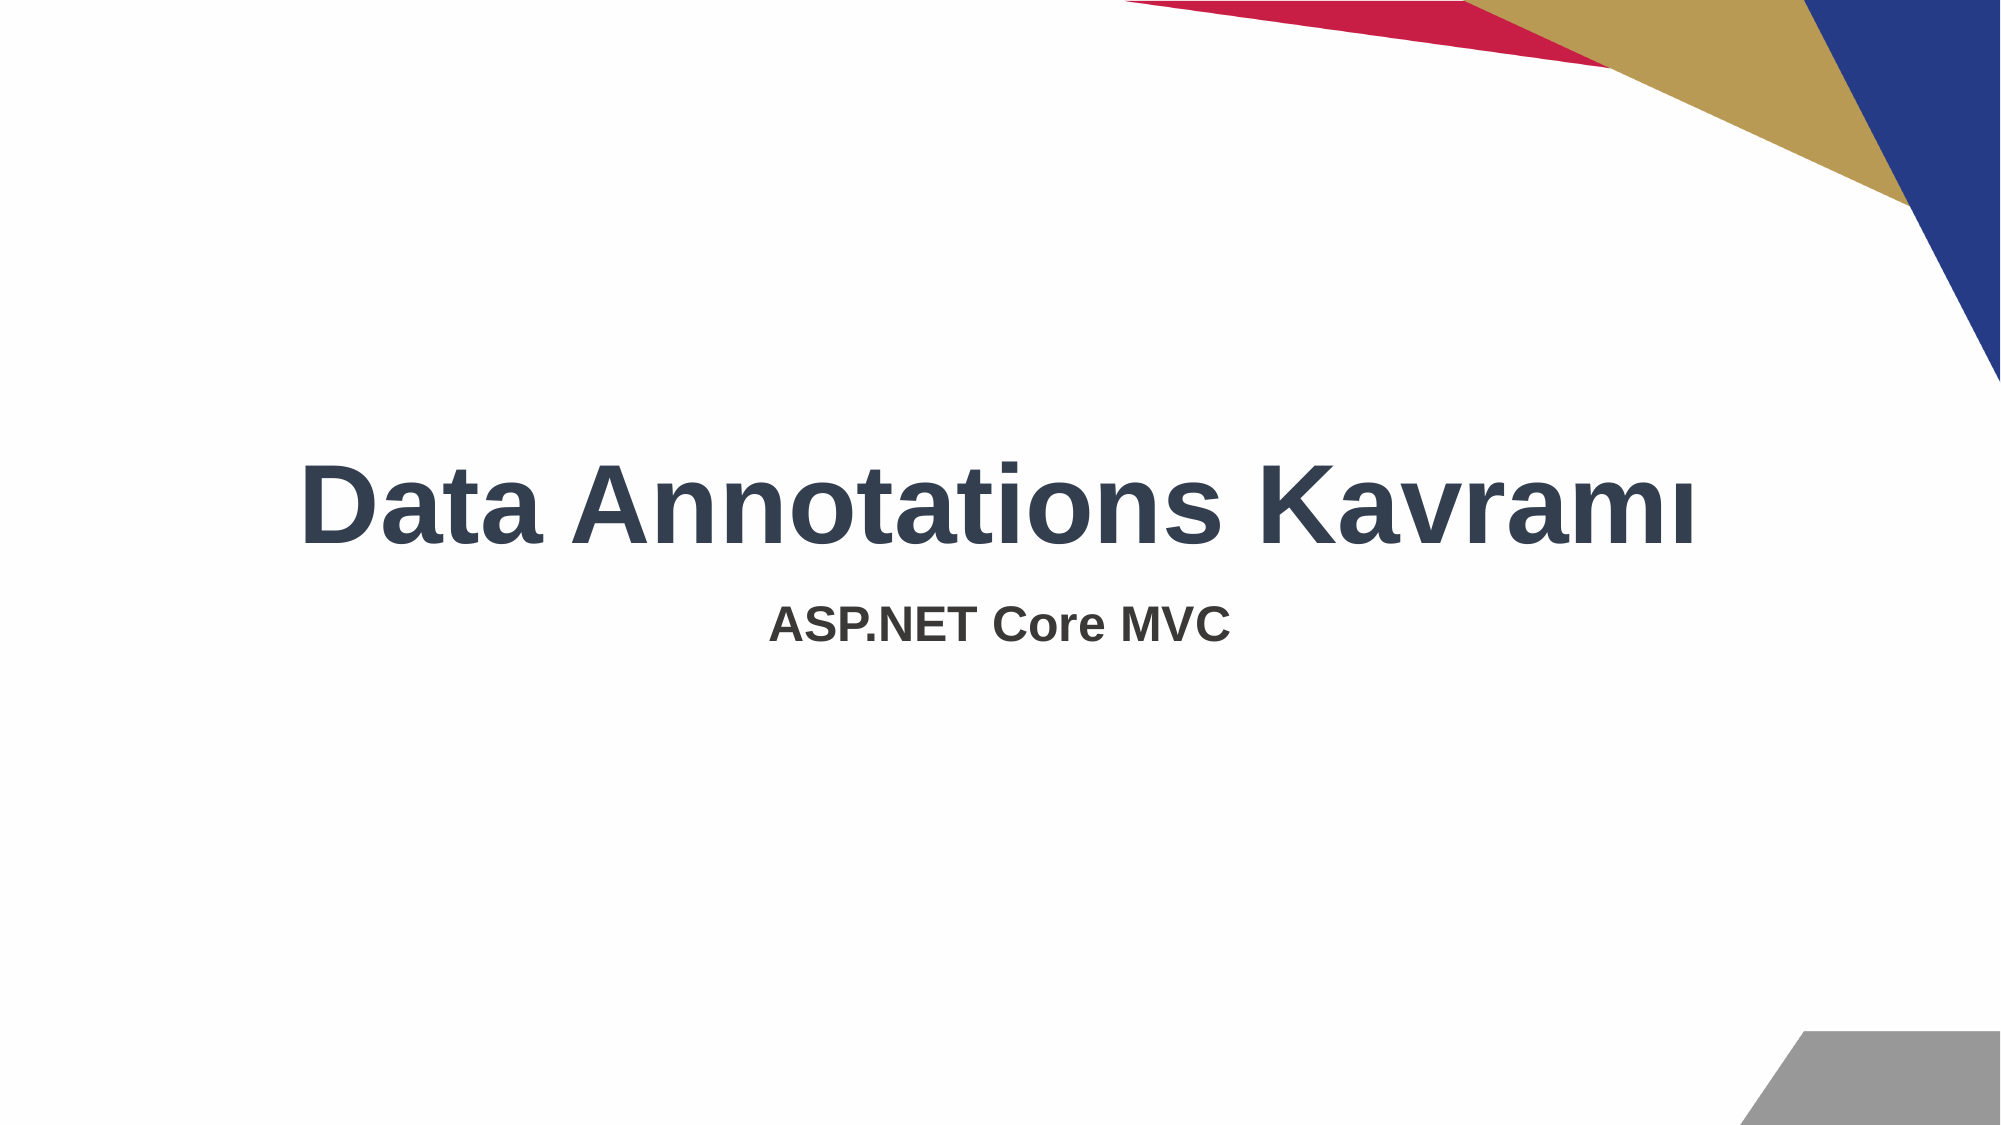

# Data Annotations Kavramı
ASP.NET Core MVC